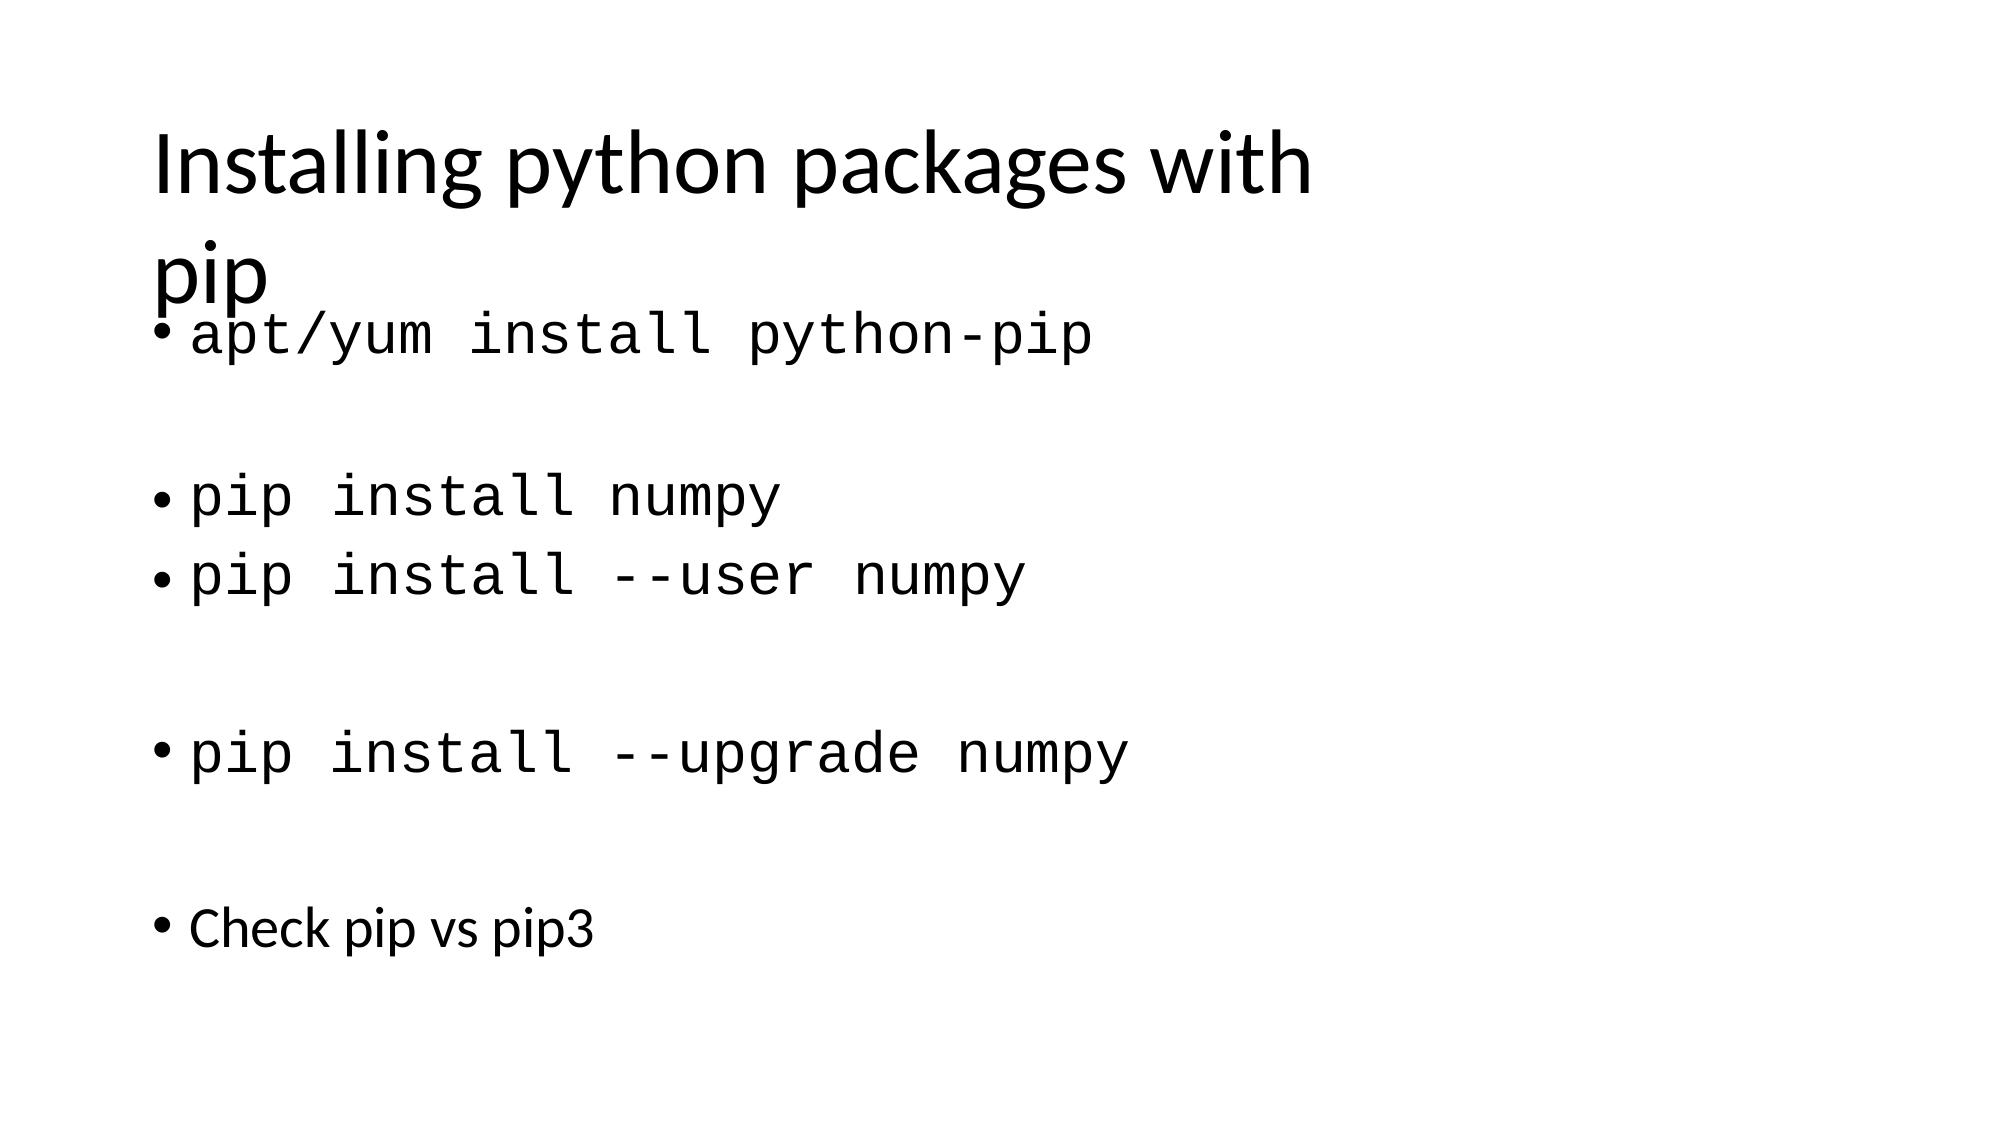

# Installing python packages with pip
apt/yum install python-pip
| pip | install | numpy |  |
| --- | --- | --- | --- |
| pip | install | --user | numpy |
pip install --upgrade numpy

Check pip vs pip3